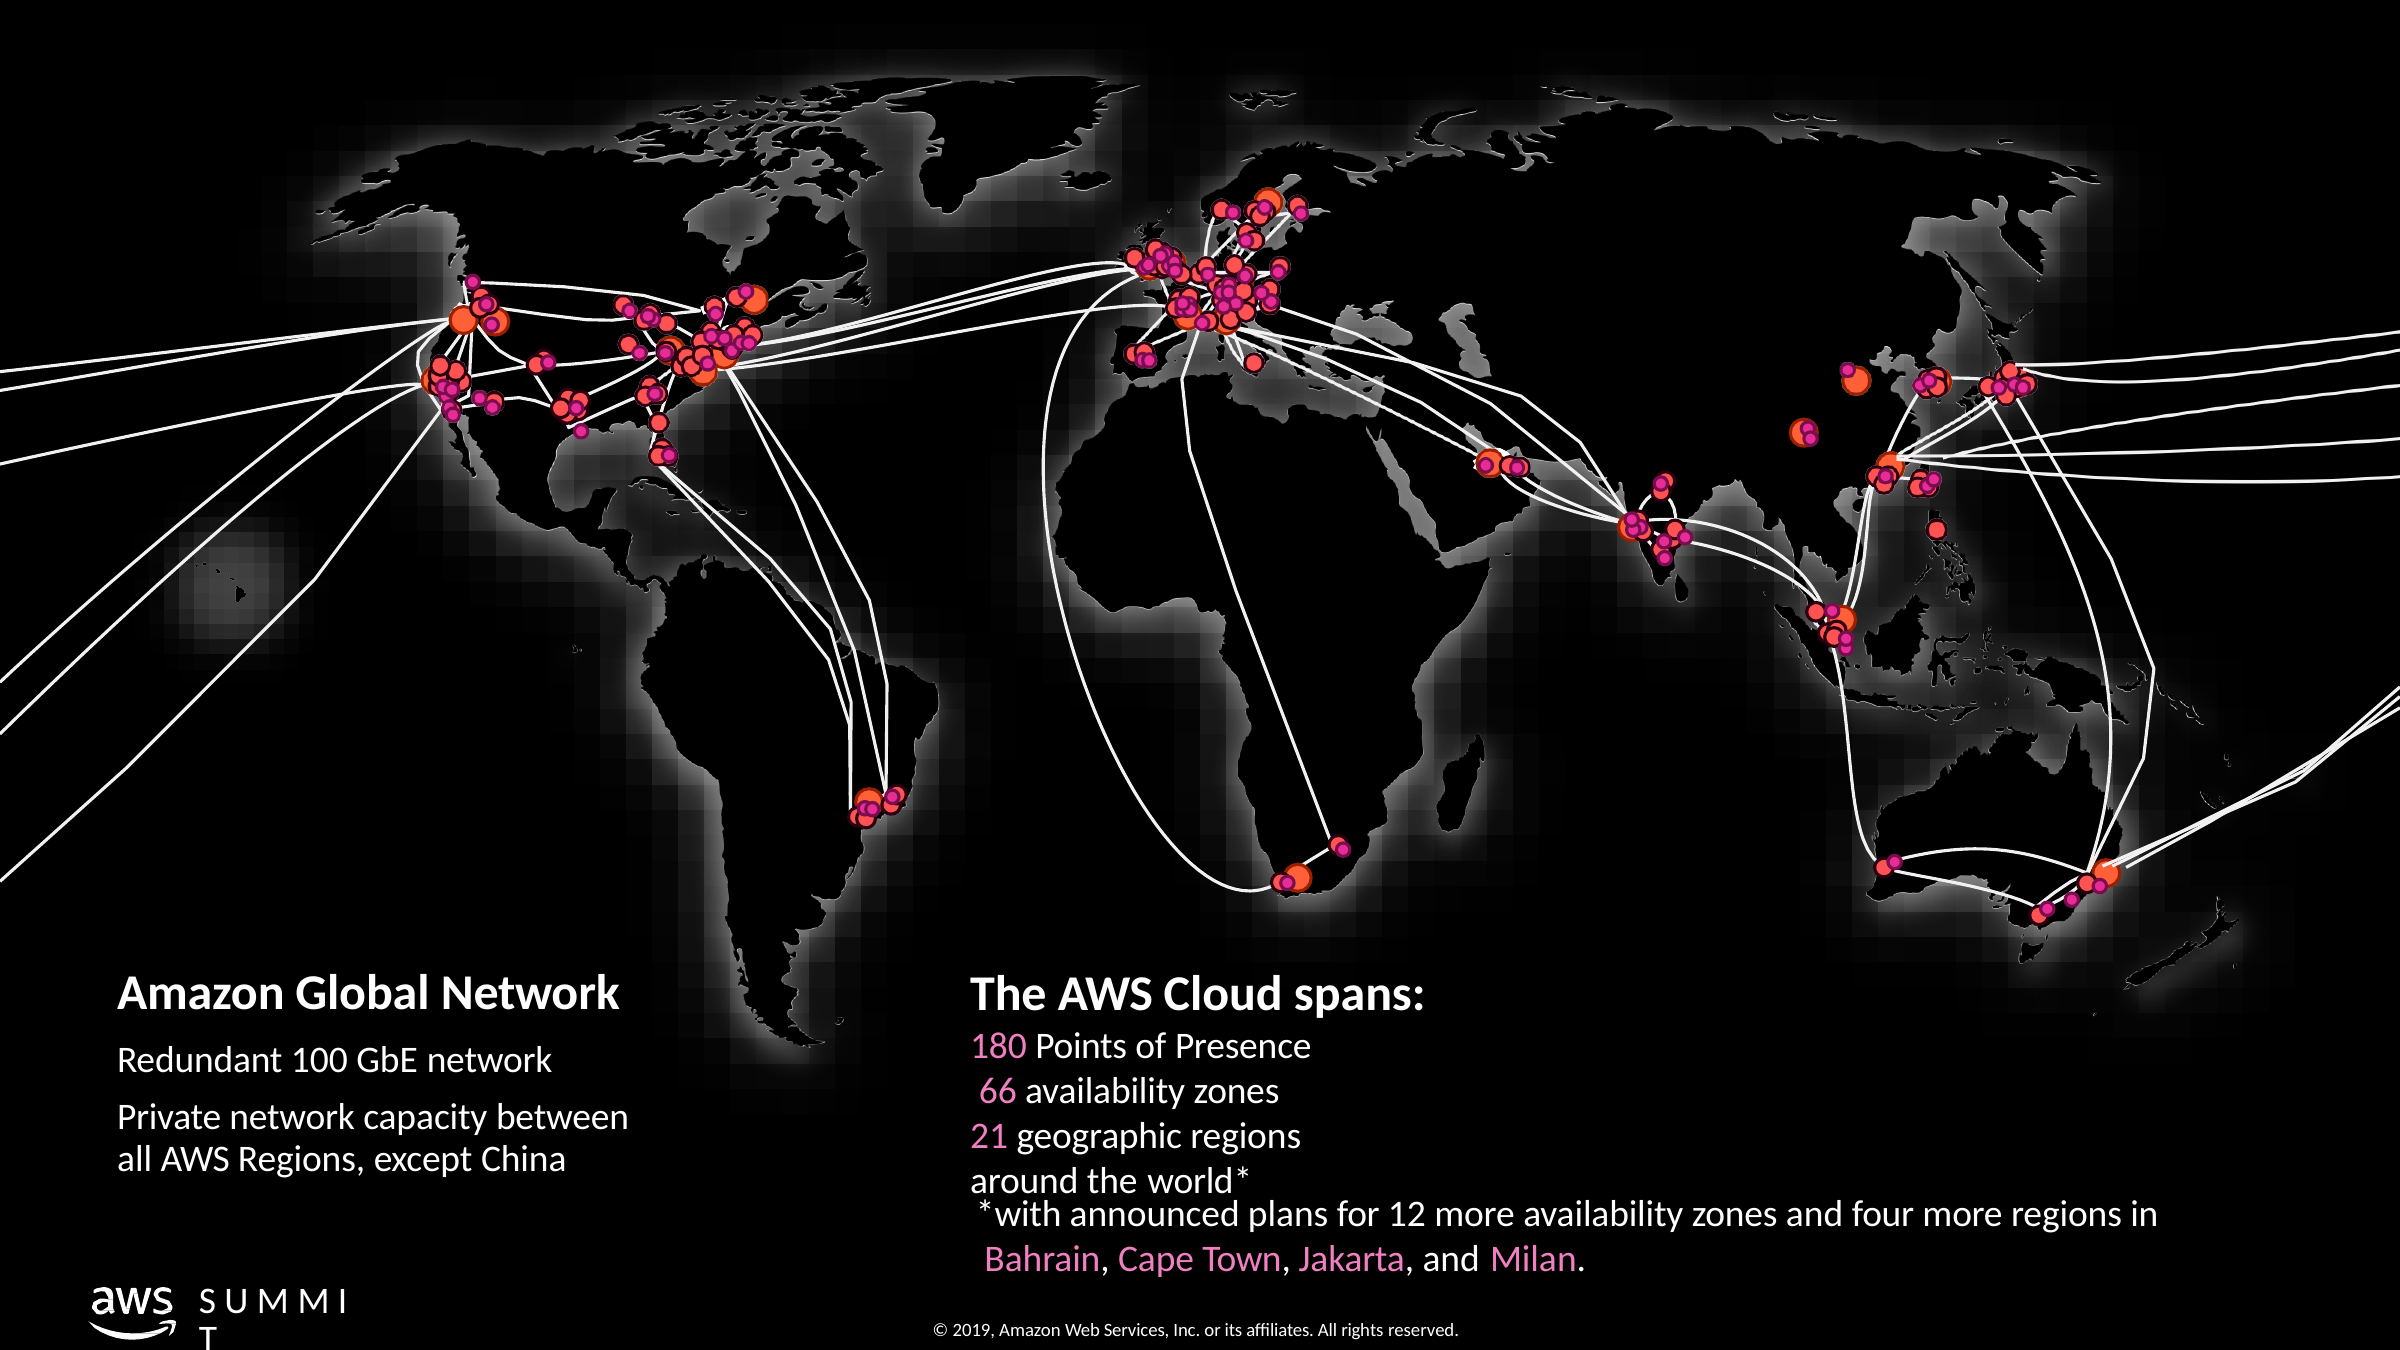

Amazon Global Network
The AWS Cloud spans:
180 Points of Presence  66 availability zones
21 geographic regions around the world*
Redundant 100 GbE network
Private network capacity between
all AWS Regions, except China
*with announced plans for 12 more availability zones and four more regions in  Bahrain, Cape Town, Jakarta, and Milan.
S U M M I T
© 2019, Amazon Web Services, Inc. or its affiliates. All rights reserved.